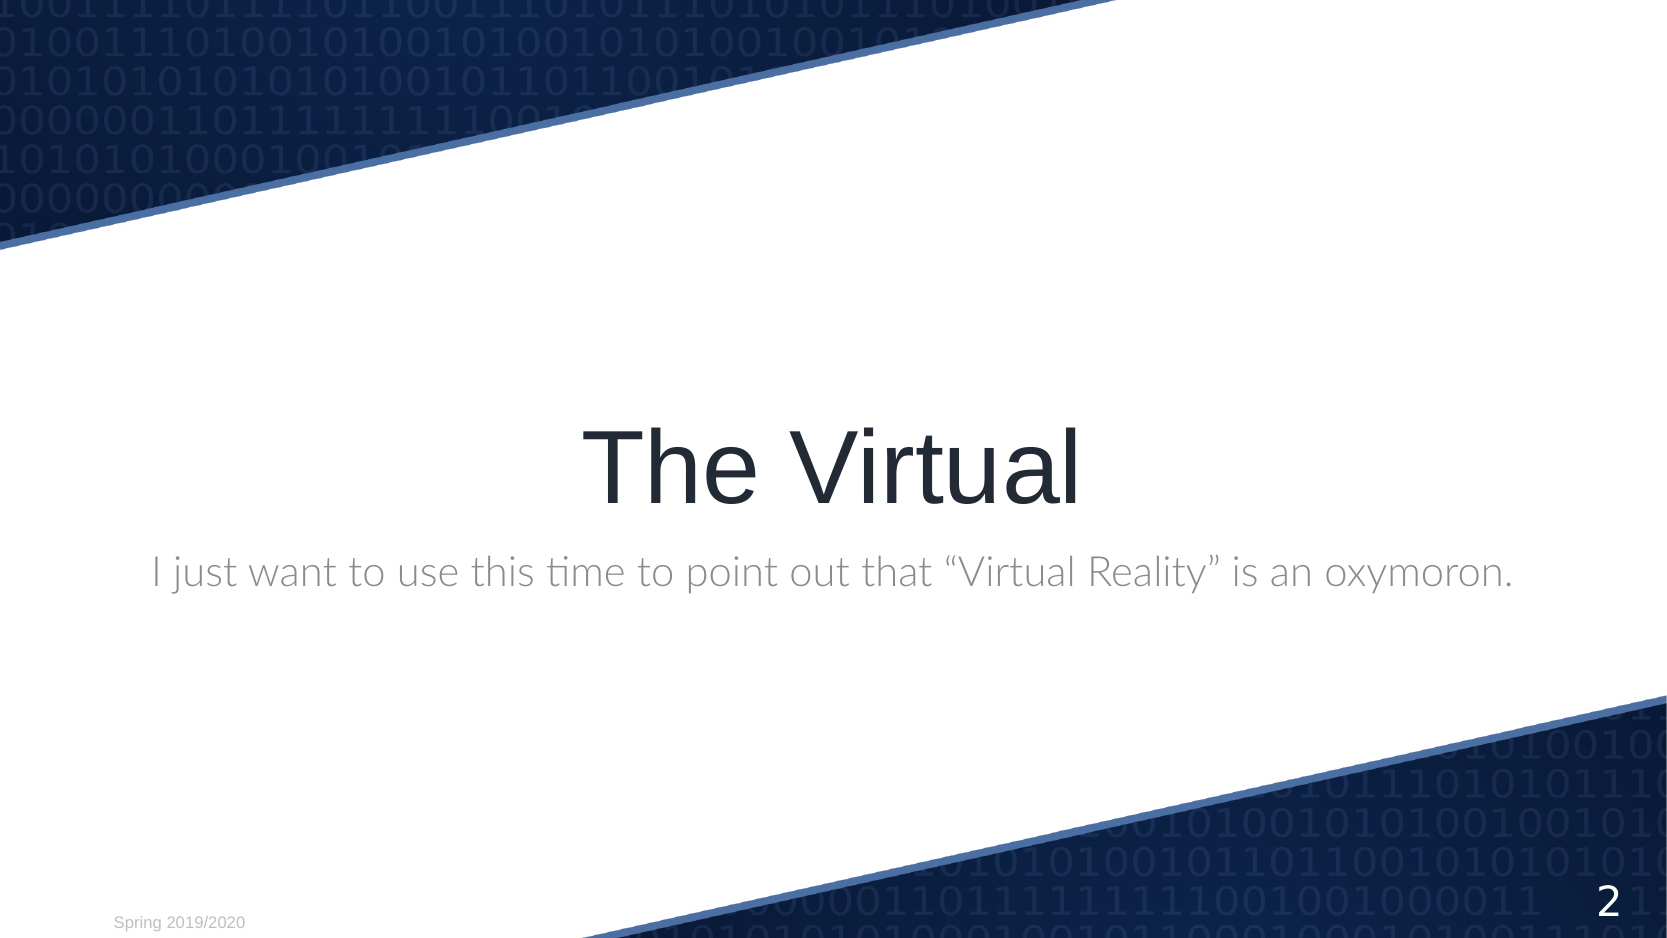

# The Virtual
I just want to use this time to point out that “Virtual Reality” is an oxymoron.
2